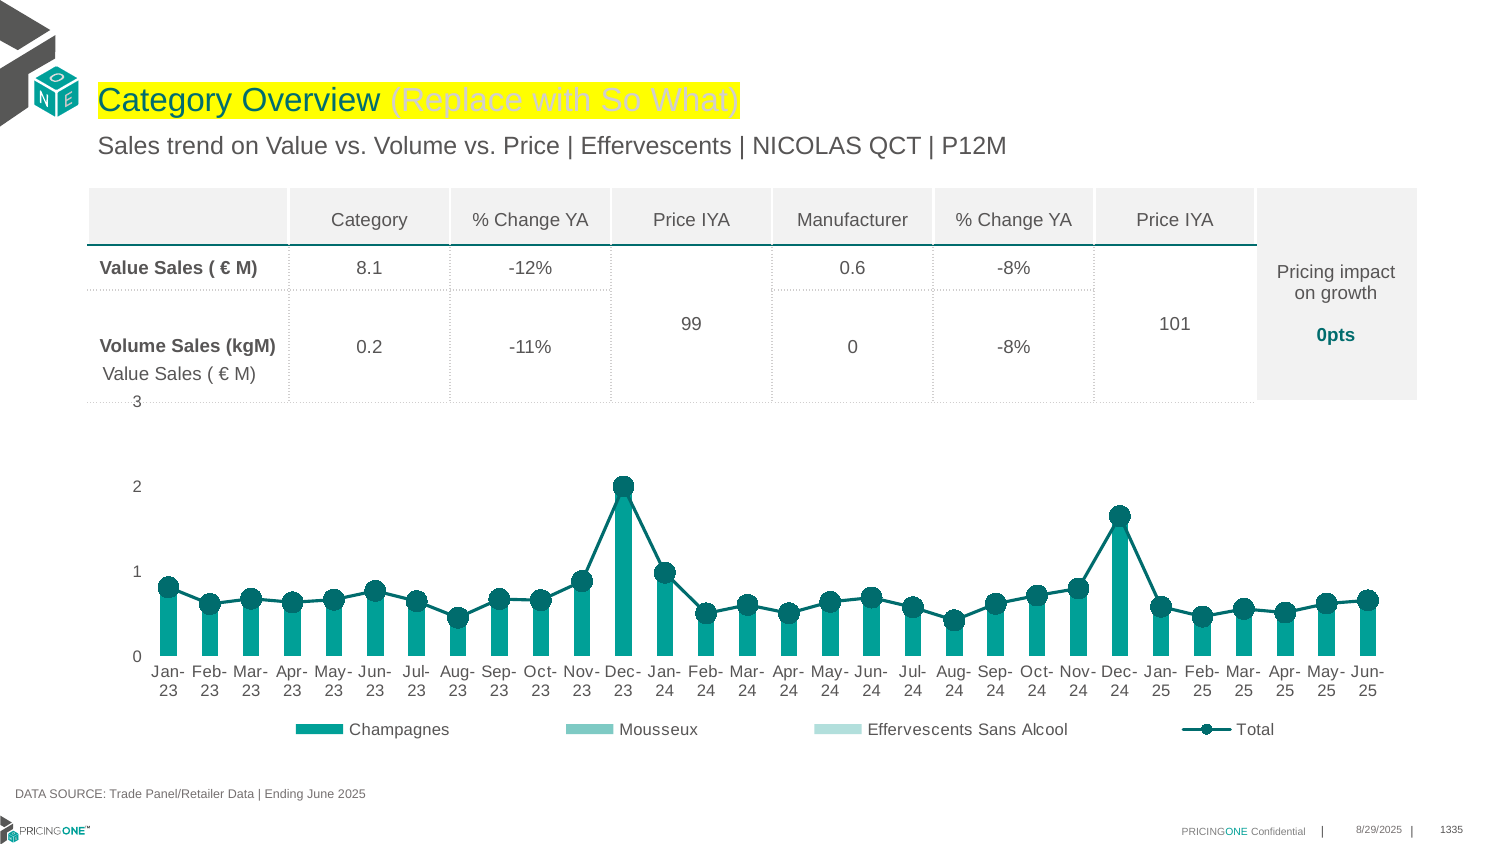

# Category Overview (Replace with So What)
Sales trend on Value vs. Volume vs. Price | Effervescents | NICOLAS QCT | P12M
|  | Category | % Change YA | Price IYA | Manufacturer | % Change YA | Price IYA | Pricing impact on growth 0pts |
| --- | --- | --- | --- | --- | --- | --- | --- |
| Value Sales ( € M) | 8.1 | -12% | 99 | 0.6 | -8% | 101 |  |
| Volume Sales (kgM) | 0.2 | -11% |  | 0 | -8% |  |  |
Value Sales ( € M)

### Chart

| Category | Champagnes | Mousseux | Effervescents Sans Alcool | Total |
|---|---|---|---|---|
| Jan-23 | 0.770781 | 0.0381 | 0.000622 | 0.809503 |
| Feb-23 | 0.575957 | 0.035608 | 0.000563 | 0.612128 |
| Mar-23 | 0.636569 | 0.036981 | 0.0006 | 0.67415 |
| Apr-23 | 0.590246 | 0.0409 | 0.000573 | 0.631719 |
| May-23 | 0.61807 | 0.043719 | 0.001009 | 0.662798 |
| Jun-23 | 0.72002 | 0.045488 | 0.001097 | 0.766605 |
| Jul-23 | 0.606881 | 0.037489 | 0.000668 | 0.645038 |
| Aug-23 | 0.420435 | 0.029577 | 0.000952 | 0.450964 |
| Sep-23 | 0.633507 | 0.034731 | 0.001616 | 0.669854 |
| Oct-23 | 0.616996 | 0.037813 | 0.001105 | 0.655914 |
| Nov-23 | 0.839757 | 0.039533 | 0.001202 | 0.880492 |
| Dec-23 | 1.920188 | 0.069193 | 0.004445 | 1.993826 |
| Jan-24 | 0.927218 | 0.047629 | 0.005354 | 0.980201 |
| Feb-24 | 0.465587 | 0.032669 | 0.002936 | 0.501192 |
| Mar-24 | 0.557632 | 0.040408 | 0.003428 | 0.601468 |
| Apr-24 | 0.463762 | 0.035192 | 0.003187 | 0.502141 |
| May-24 | 0.594346 | 0.039161 | 0.003564 | 0.637071 |
| Jun-24 | 0.639102 | 0.043792 | 0.004233 | 0.687127 |
| Jul-24 | 0.5286 | 0.0401 | 0.003979 | 0.572679 |
| Aug-24 | 0.386376 | 0.030022 | 0.003147 | 0.419545 |
| Sep-24 | 0.571618 | 0.039987 | 0.002966 | 0.614571 |
| Oct-24 | 0.664464 | 0.043267 | 0.004342 | 0.712073 |
| Nov-24 | 0.750591 | 0.039211 | 0.004695 | 0.794497 |
| Dec-24 | 1.577815 | 0.059749 | 0.009052 | 1.646616 |
| Jan-25 | 0.53936 | 0.032659 | 0.007858 | 0.579877 |
| Feb-25 | 0.429759 | 0.027651 | 0.005868 | 0.463278 |
| Mar-25 | 0.510359 | 0.038292 | 0.005462 | 0.554113 |
| Apr-25 | 0.469363 | 0.035709 | 0.005816 | 0.510888 |
| May-25 | 0.569214 | 0.041603 | 0.006127 | 0.616944 |
| Jun-25 | 0.6048 | 0.042183 | 0.007332 | 0.654315 |
DATA SOURCE: Trade Panel/Retailer Data | Ending June 2025

8/29/2025
1335